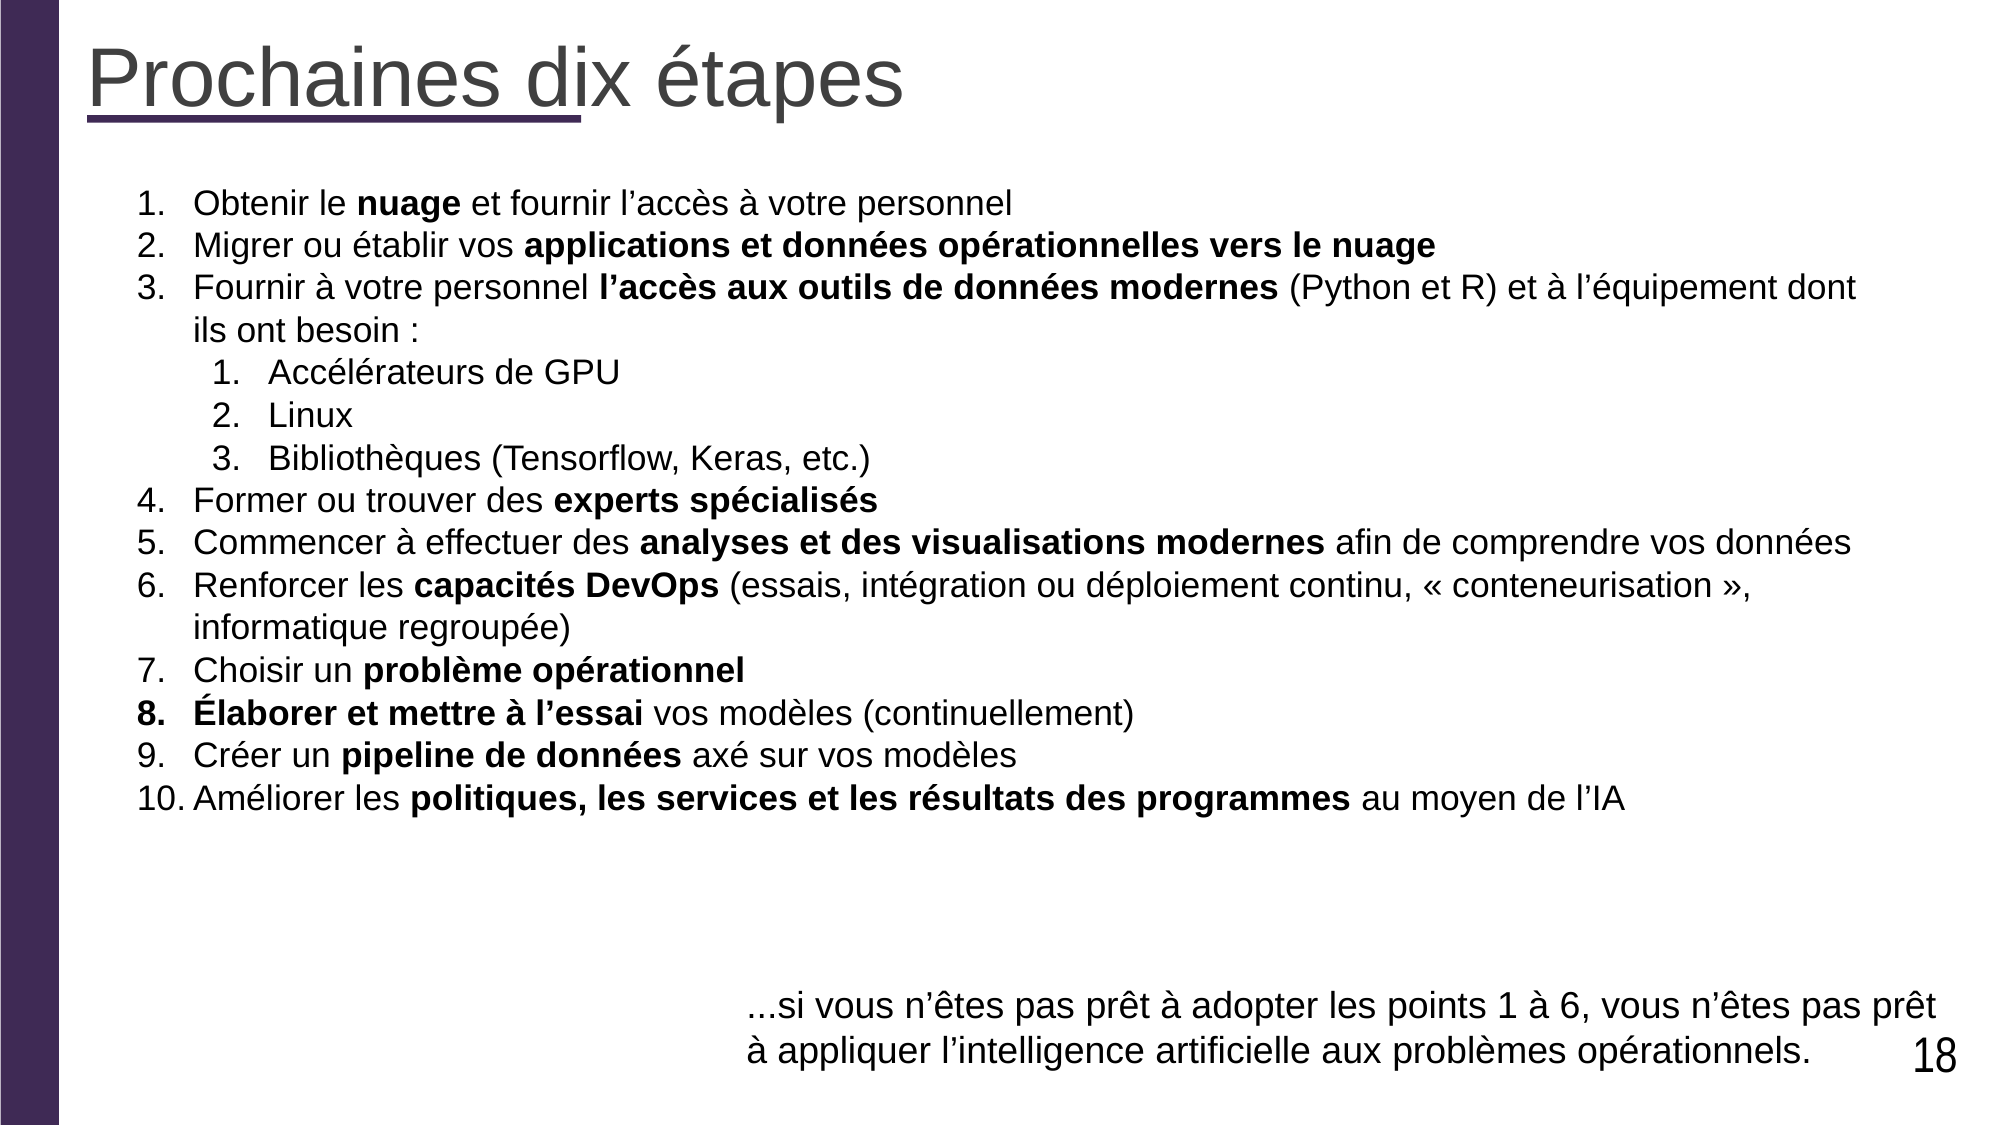

Prochaines dix étapes
Obtenir le nuage et fournir l’accès à votre personnel
Migrer ou établir vos applications et données opérationnelles vers le nuage
Fournir à votre personnel l’accès aux outils de données modernes (Python et R) et à l’équipement dont ils ont besoin :
Accélérateurs de GPU
Linux
Bibliothèques (Tensorflow, Keras, etc.)
Former ou trouver des experts spécialisés
Commencer à effectuer des analyses et des visualisations modernes afin de comprendre vos données
Renforcer les capacités DevOps (essais, intégration ou déploiement continu, « conteneurisation », informatique regroupée)
Choisir un problème opérationnel
Élaborer et mettre à l’essai vos modèles (continuellement)
Créer un pipeline de données axé sur vos modèles
Améliorer les politiques, les services et les résultats des programmes au moyen de l’IA
...si vous n’êtes pas prêt à adopter les points 1 à 6, vous n’êtes pas prêt à appliquer l’intelligence artificielle aux problèmes opérationnels.
18